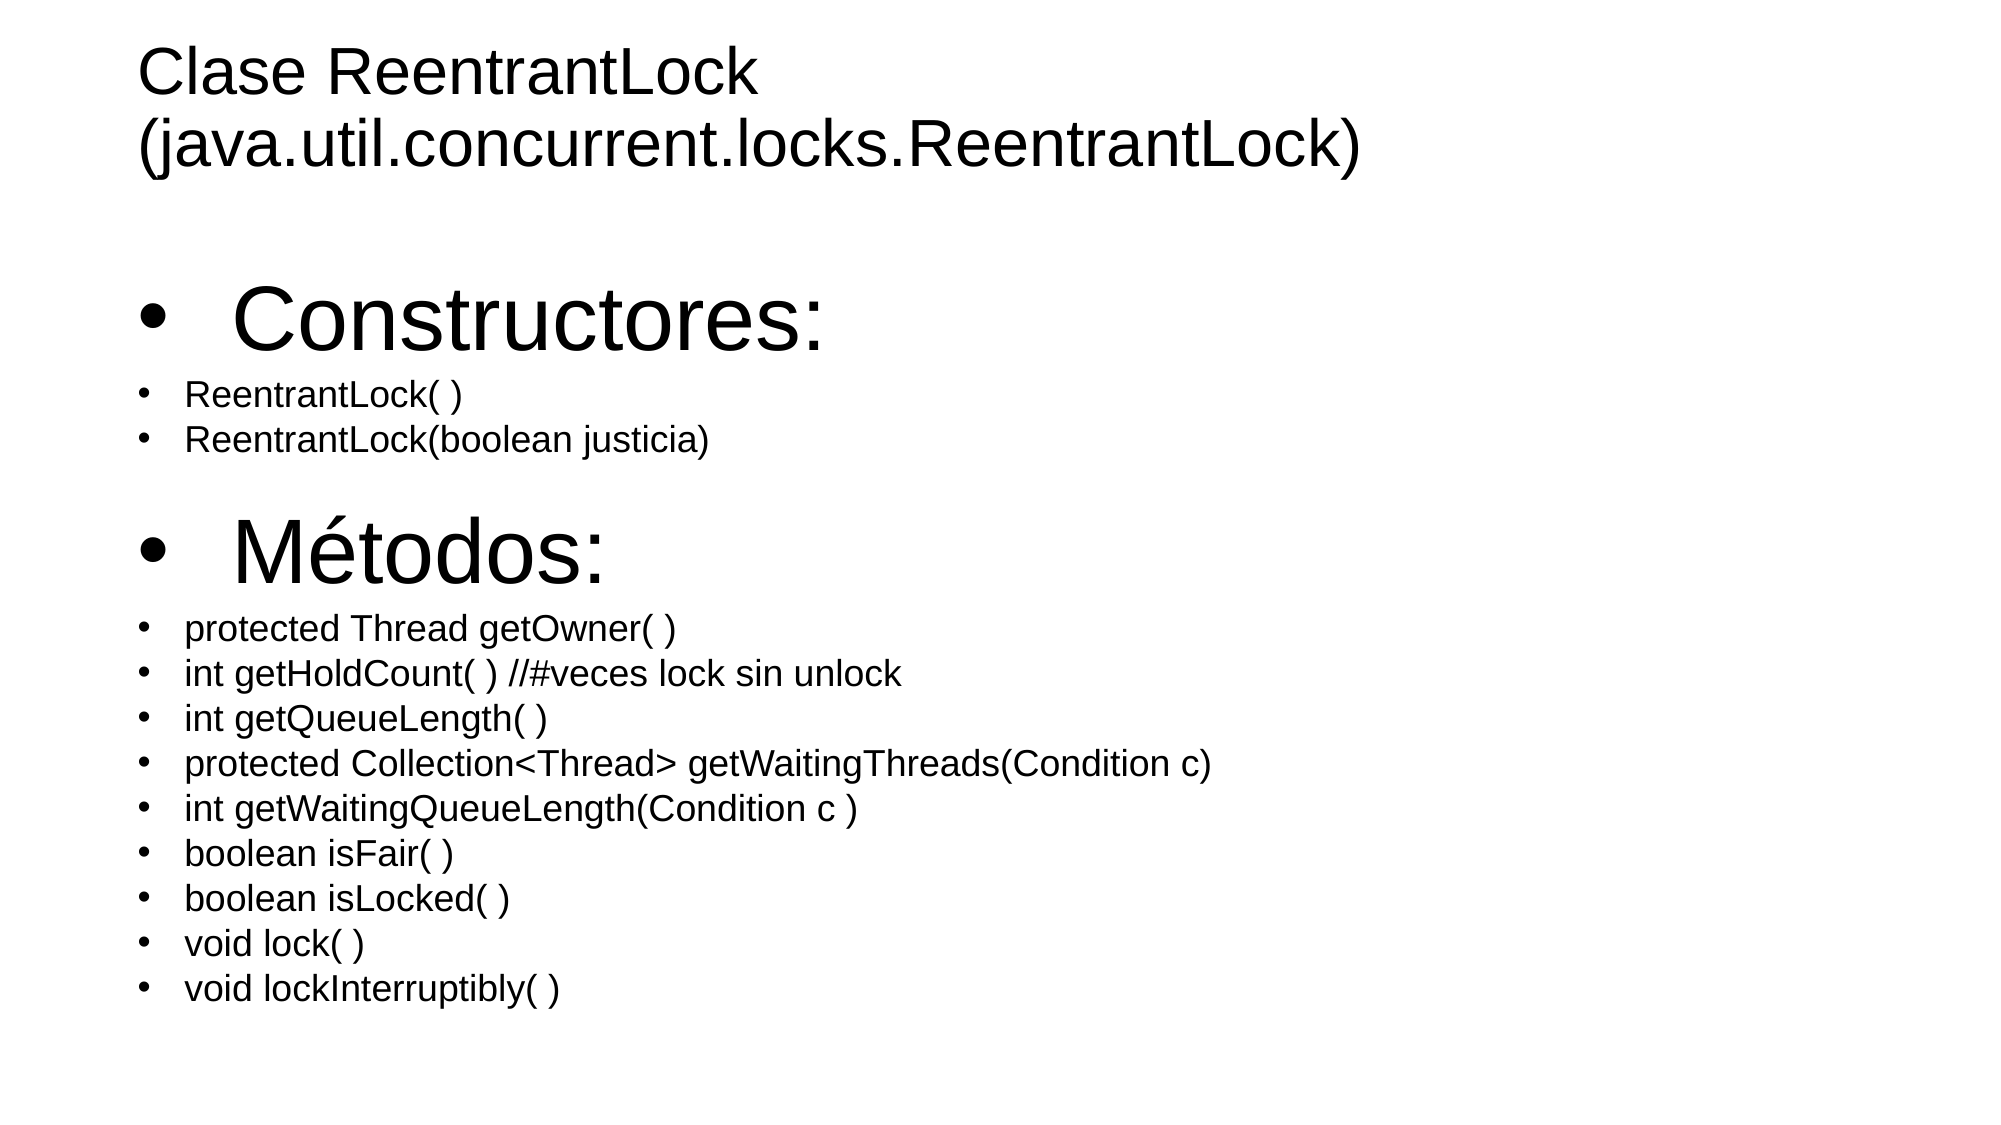

Clase ReentrantLock (java.util.concurrent.locks.ReentrantLock)
Constructores:
ReentrantLock( )
ReentrantLock(boolean justicia)

Métodos:
protected Thread getOwner( )
int getHoldCount( ) //#veces lock sin unlock
int getQueueLength( )
protected Collection<Thread> getWaitingThreads(Condition c)
int getWaitingQueueLength(Condition c )
boolean isFair( )
boolean isLocked( )
void lock( )
void lockInterruptibly( )